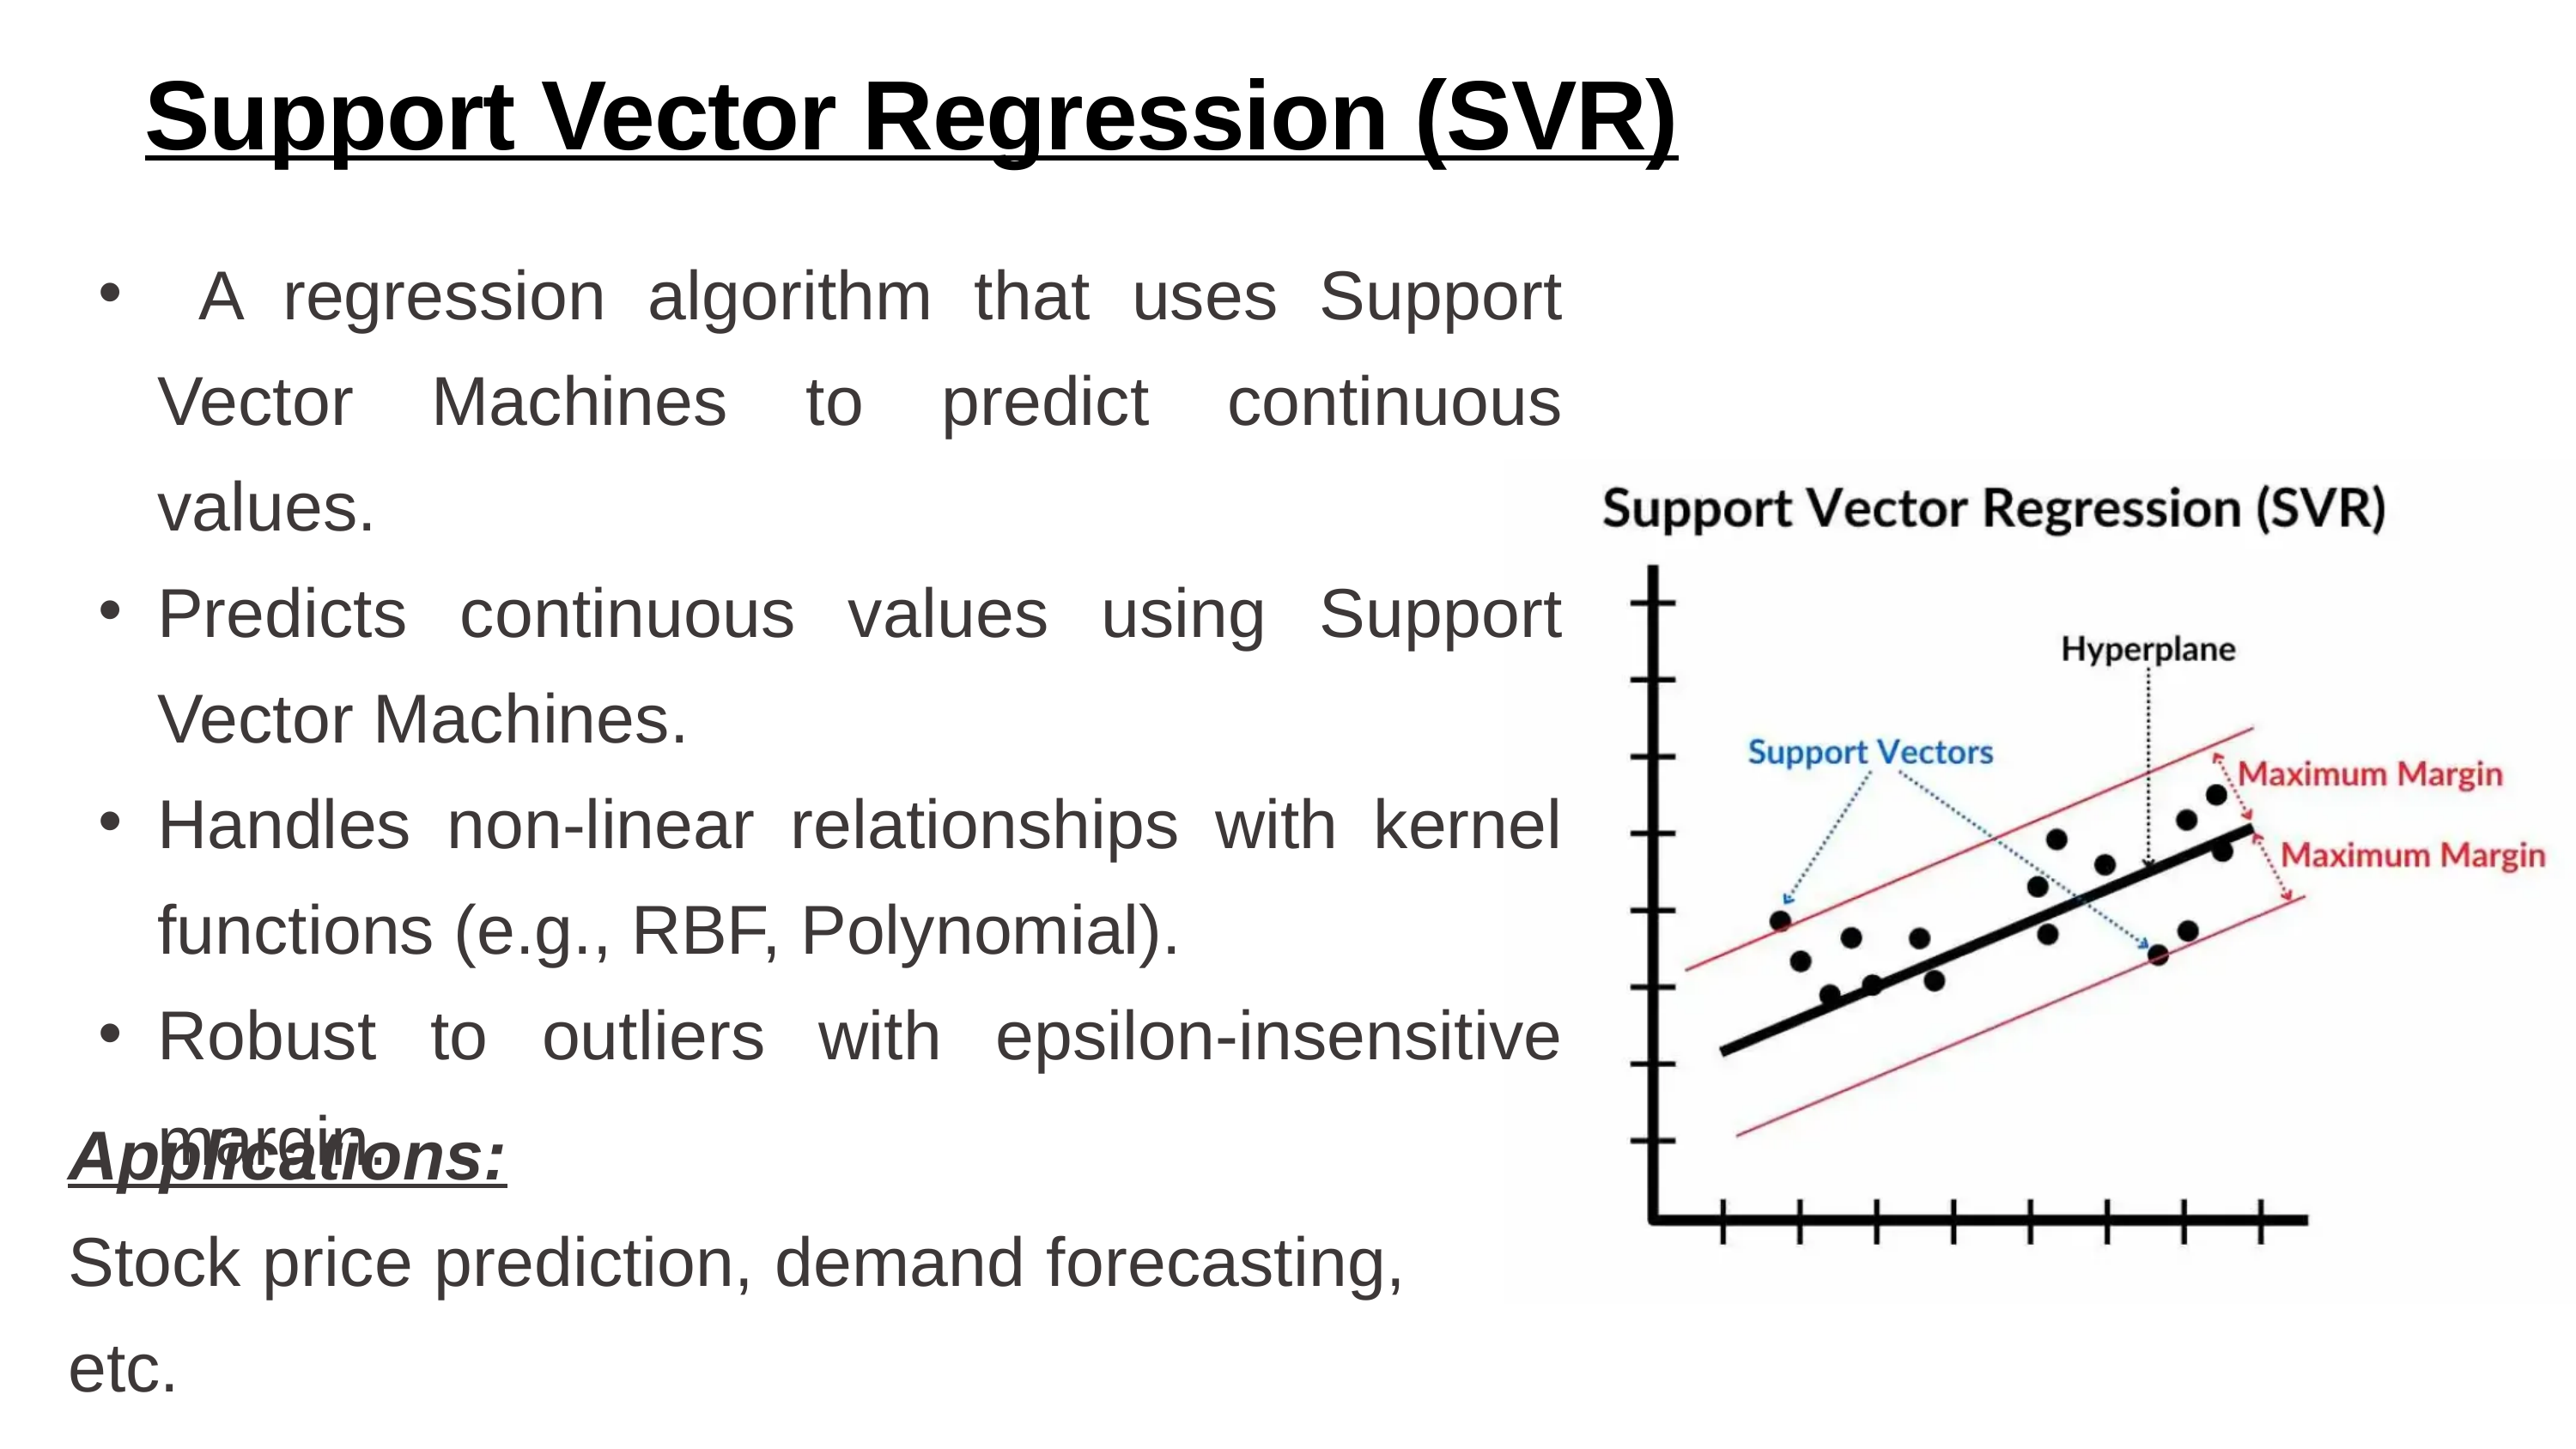

Support Vector Regression (SVR)
 A regression algorithm that uses Support Vector Machines to predict continuous values.
Predicts continuous values using Support Vector Machines.
Handles non-linear relationships with kernel functions (e.g., RBF, Polynomial).
Robust to outliers with epsilon-insensitive margin.

Applications:
Stock price prediction, demand forecasting, etc.